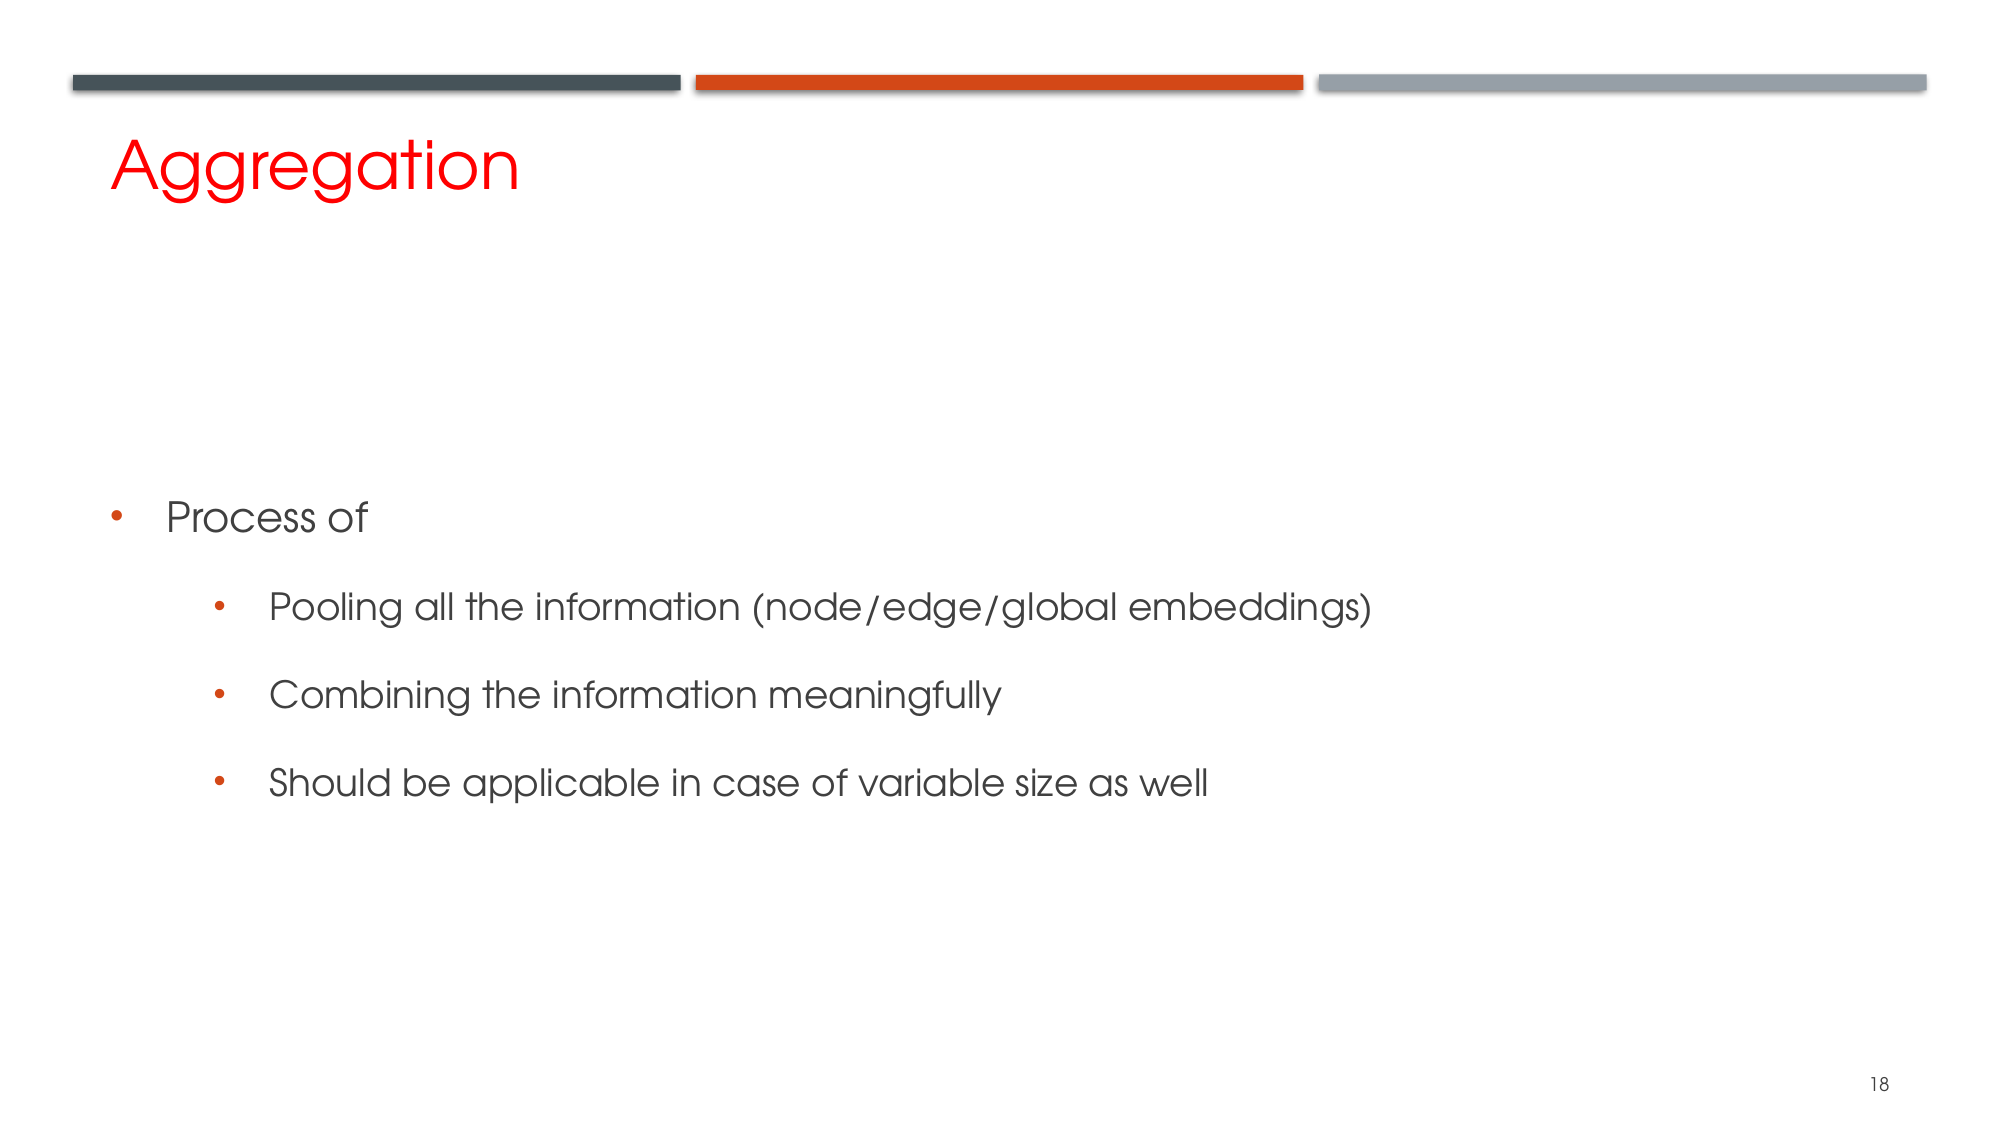

# Aggregation
Process of
Pooling all the information (node/edge/global embeddings)
Combining the information meaningfully
Should be applicable in case of variable size as well

18